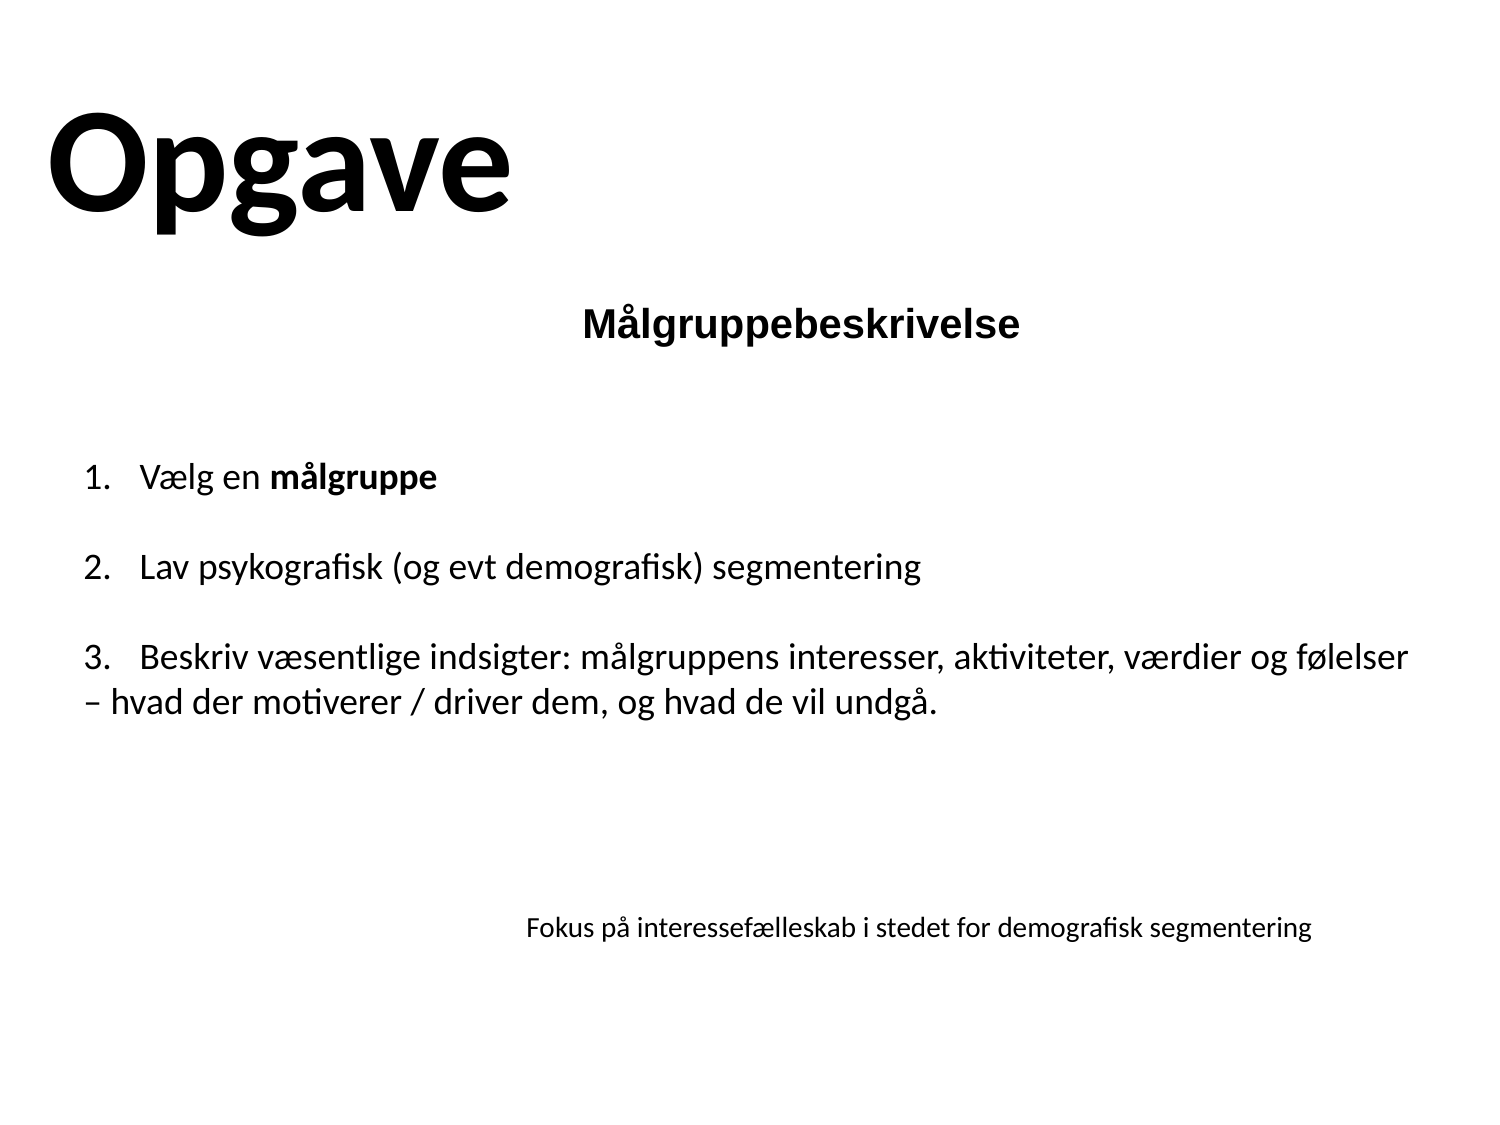

Opgave

Målgruppebeskrivelse

Vælg en målgruppe

Lav psykografisk (og evt demografisk) segmentering

Beskriv væsentlige indsigter: målgruppens interesser, aktiviteter, værdier og følelser
– hvad der motiverer / driver dem, og hvad de vil undgå.

Fokus på interessefælleskab i stedet for demografisk segmentering